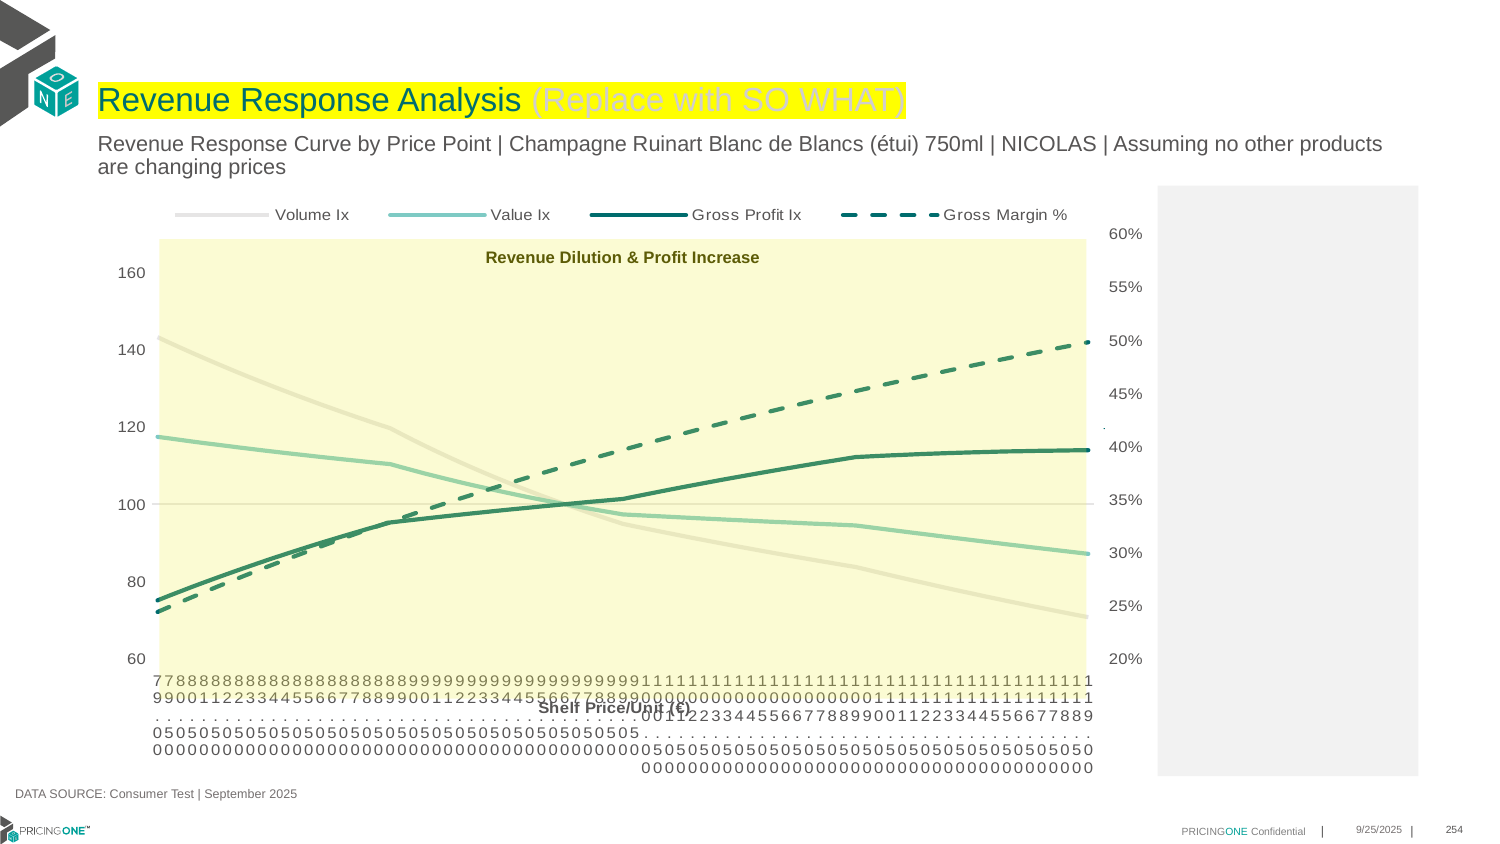

# Revenue Response Analysis (Replace with SO WHAT)

Revenue Response Curve by Price Point | Champagne Ruinart Blanc de Blancs (étui) 750ml | NICOLAS | Assuming no other products are changing prices

### Chart:

| Category | Volume Ix | Value Ix | Gross Profit Ix | Gross Margin % |
|---|---|---|---|---|
| 79.00 | 143.27950192323885 | 117.47102105991438 | 75.08977603503524 | 0.24393427206720944 |
| 79.50 | 141.8844549272031 | 117.05407443873088 | 76.28796961201594 | 0.24868940243156665 |
| 80.00 | 140.51554500628012 | 116.64459117260535 | 77.46263290949038 | 0.2533850936663693 |
| 80.50 | 139.17212272301404 | 116.24242676385657 | 78.61446529399556 | 0.25802245333303786 |
| 81.00 | 137.85355402361432 | 115.84743655476888 | 79.74413970752127 | 0.2626025616457969 |
| 81.50 | 136.55922015138688 | 115.45947603654663 | 80.85230366217168 | 0.2671264723105466 |
| 82.00 | 135.28851753534835 | 115.0784011350053 | 81.9395802127323 | 0.27159521333304315 |
| 82.50 | 134.0408576562354 | 114.70406847399207 | 83.00656890615178 | 0.27600978779769153 |
| 83.00 | 132.81566689188807 | 114.33633561742198 | 84.05384670703826 | 0.28037117461818734 |
| 83.50 | 131.61238634384014 | 113.97506129076164 | 85.0819688983916 | 0.2846803292611923 |
| 84.00 | 130.43047164676838 | 113.62010558271956 | 86.09146995687476 | 0.28893818444416125 |
| 84.50 | 129.2693927623785 | 113.27133012789619 | 87.0828644020538 | 0.293145650808397 |
| 85.00 | 128.12863375918664 | 112.92859827111093 | 88.05664761912854 | 0.2973036175683477 |
| 85.50 | 127.00769257960387 | 112.5917752141343 | 89.01329665479744 | 0.30141295313812344 |
| 86.00 | 125.90608079566223 | 112.26072814555262 | 89.95327098600563 | 0.3054745057361575 |
| 86.50 | 124.82332335468978 | 111.93532635451487 | 90.87701326144484 | 0.30948910396889656 |
| 87.00 | 123.75895831618575 | 111.6154413291194 | 91.78495001577829 | 0.31345755739436265 |
| 87.50 | 122.71253658113406 | 111.30094684022976 | 92.67749235668626 | 0.3173806570663947 |
| 88.00 | 121.68362161492799 | 110.99171901150974 | 93.55503662491704 | 0.32125917606033577 |
| 88.50 | 120.67178916506664 | 110.68763637649401 | 94.41796502763957 | 0.3250938699808989 |
| 89.00 | 119.67662697473767 | 110.38857992352477 | 95.26664624549085 | 0.3288854774529164 |
| 89.50 | 118.10332080284698 | 109.54850216767638 | 95.62017990988858 | 0.3326347205956375 |
| 90.00 | 116.57388595191813 | 108.73306049001665 | 95.96704290596826 | 0.3363423054812173 |
| 90.50 | 115.08665379439724 | 107.94136876490936 | 96.30762853388252 | 0.3400089225780061 |
| 91.00 | 113.64001124914398 | 107.17255911708294 | 96.6422865735568 | 0.3436352471792257 |
| 91.50 | 112.23240125060805 | 106.42578375612575 | 96.97132746659759 | 0.3472219398175907 |
| 92.00 | 110.86232286956196 | 105.70021649736938 | 97.2950262306779 | 0.35076964666640814 |
| 92.50 | 109.52833111908686 | 104.99505398868727 | 97.61362610326518 | 0.3542789999276708 |
| 93.00 | 108.22903648001643 | 104.30951666459123 | 97.92734191568087 | 0.3577506182076296 |
| 93.50 | 106.9631041797533 | 103.64284945012503 | 98.23636320193694 | 0.36118510688031596 |
| 94.00 | 105.72925325747985 | 102.99432223757535 | 98.54085704965121 | 0.3645830584394632 |
| 94.50 | 104.52625544738596 | 102.36323015900987 | 98.8409707026109 | 0.3679450528392544 |
| 95.00 | 103.35293390975171 | 101.74889367720101 | 99.13683392628427 | 0.37127165782431104 |
| 95.50 | 102.20816183770923 | 101.1506585167374 | 99.42856114886645 | 0.3745634292493147 |
| 96.00 | 101.09086096527943 | 100.56789545606732 | 99.71625339127293 | 0.3778209113886412 |
| 96.50 | 100.0 | 100.0 | 100.0 | 0.3810446372363684 |
| 97.00 | 98.9345930011422 | 99.44639195084065 | 100.27988019695835 | 0.3842351287970057 |
| 97.50 | 97.8936977222136 | 98.90651489488499 | 100.55596446030532 | 0.38739289736727744 |
| 98.00 | 96.87641393425477 | 98.37983561956662 | 100.82831575005855 | 0.39051844380928125 |
| 98.50 | 95.88188174430195 | 97.8658434750606 | 101.09699059181625 | 0.3936122588153254 |
| 99.00 | 94.90927992142613 | 97.3640496927454 | 101.36204003137843 | 0.3966748231647429 |
| 99.50 | 94.2828481280865 | 97.20530171351854 | 101.97505190783009 | 0.3997066079729603 |
| 100.00 | 93.66435021174317 | 97.04836358376367 | 102.5797167236358 | 0.40270807493309546 |
| 100.50 | 93.05364394821017 | 96.89320855291739 | 103.1762004316533 | 0.4056796765503437 |
| 101.00 | 92.45058959216817 | 96.73980958302508 | 103.7646640312583 | 0.4086218563694015 |
| 101.50 | 91.85504988268339 | 96.58813941632418 | 104.34526374314817 | 0.4115350491951679 |
| 102.00 | 91.26689004398708 | 96.43817063806094 | 104.91815117914878 | 0.4144196813069564 |
| 102.50 | 90.68597778167839 | 96.28987573454371 | 105.48347350676065 | 0.4172761706664346 |
| 103.00 | 90.11218327455715 | 96.14322714649074 | 106.04137360825305 | 0.42010492711951014 |
| 103.50 | 89.54537916232634 | 95.99819731777318 | 106.59199023417546 | 0.42290635259236276 |
| 104.00 | 88.98544052944051 | 95.854758739701 | 107.1354581512247 | 0.4256808412818225 |
| 104.50 | 88.43224488538614 | 95.7128839910242 | 107.67190828445095 | 0.42842877984028277 |
| 105.00 | 87.8856721416982 | 95.57254577384798 | 108.2014678538363 | 0.431150547555329 |
| 105.50 | 87.34560458602915 | 95.43371694568916 | 108.7242605053286 | 0.4338465165242611 |
| 106.00 | 86.81192685357269 | 95.29637054789804 | 109.24040643643194 | 0.43651705182367495 |
| 106.50 | 86.28452589616371 | 95.1604798307011 | 109.75002251650936 | 0.439162511674268 |
| 107.00 | 85.76329094934366 | 95.02601827509964 | 110.2532224019493 | 0.44178324760102383 |
| 107.50 | 85.24811349769386 | 94.89295961188444 | 110.75011664639409 | 0.444379604588926 |
| 108.00 | 84.73888723870547 | 94.76127783800192 | 111.24081280622042 | 0.44695192123434774 |
| 108.50 | 84.23550804545408 | 94.63094723051688 | 111.72541554148523 | 0.4495005298922539 |
| 109.00 | 83.7378739283225 | 94.50194235839999 | 112.20402671255174 | 0.45202575681935364 |
| 109.50 | 83.01338436614783 | 94.11395490204939 | 112.36204626203563 | 0.4545279223133291 |
| 110.00 | 82.29736714630728 | 93.72816173965387 | 112.51194583559212 | 0.4570073408482686 |
| 110.50 | 81.58969288433042 | 93.34454491181475 | 112.65389240152777 | 0.4594643212064212 |
| 111.00 | 80.89023462494904 | 92.96308661430086 | 112.78804927792257 | 0.4618991666063922 |
| 111.50 | 80.19886778893208 | 92.58376919830465 | 112.91457622293531 | 0.4643121748278883 |
| 112.00 | 79.51547012122649 | 92.2065751706009 | 113.03362952262832 | 0.4667036383331209 |
| 112.50 | 78.83992164036468 | 91.8314871936067 | 113.14536207637775 | 0.4690738443849738 |
| 113.00 | 78.17210458911164 | 91.458488085358 | 113.24992347995386 | 0.47142307516203136 |
| 113.50 | 77.51190338631329 | 91.0875608193994 | 113.34746010633037 | 0.4737516078705687 |
| 114.00 | 76.85920457991715 | 90.71868852459532 | 113.43811518429479 | 0.4760597148535925 |
| 114.50 | 76.21389680113435 | 90.35185448486996 | 113.5220288749275 | 0.4783476636970266 |
| 115.00 | 75.5758707197098 | 89.98704213887277 | 113.59933834600614 | 0.4806157173331265 |
| 115.50 | 74.94501900027531 | 89.62423507958164 | 113.67017784440239 | 0.48286413414120827 |
| 116.00 | 74.32123625975326 | 89.26341705384152 | 113.73467876652677 | 0.485093168045772 |
| 116.50 | 73.70441902578555 | 88.90457196184535 | 113.79296972687965 | 0.48730306861209904 |
| 117.00 | 73.09446569615949 | 88.54768385655989 | 113.84517662476526 | 0.48949408113939785 |
| 117.50 | 72.49127649920429 | 88.192736943098 | 113.89142270921815 | 0.4916664467515707 |
| 118.00 | 71.89475345513262 | 87.83971557804301 | 113.9318286421977 | 0.49382040248567416 |
| 118.50 | 71.30480033830366 | 87.48860426872663 | 113.96651256010104 | 0.4959561813781397 |
| 119.00 | 70.721322640382 | 87.13938767246347 | 113.99559013364056 | 0.4980740125488197 |
Revenue Dilution & Profit Increase

DATA SOURCE: Consumer Test | September 2025

9/25/2025
254